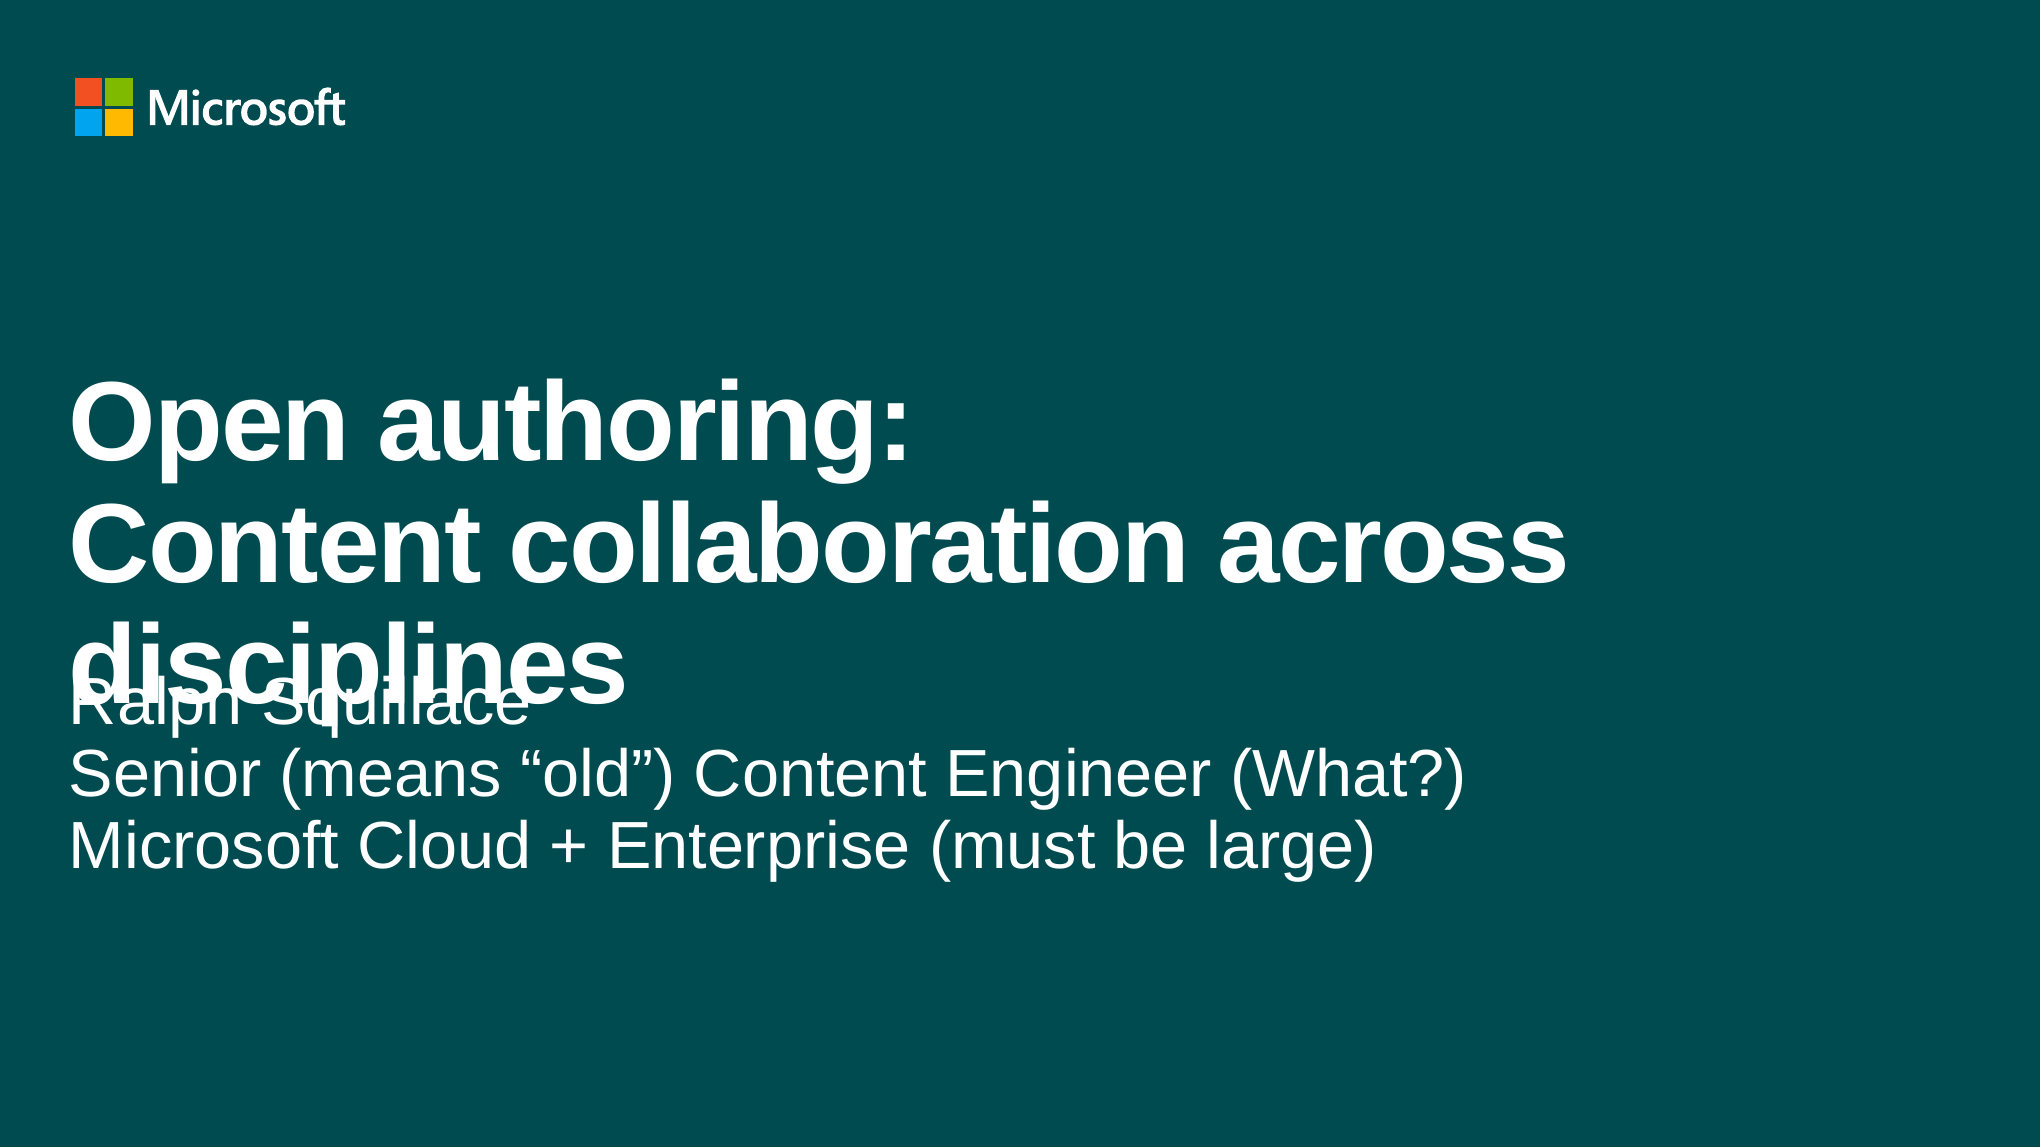

# Open authoring: Content collaboration across disciplines
Ralph Squillace
Senior (means “old”) Content Engineer (What?)
Microsoft Cloud + Enterprise (must be large)